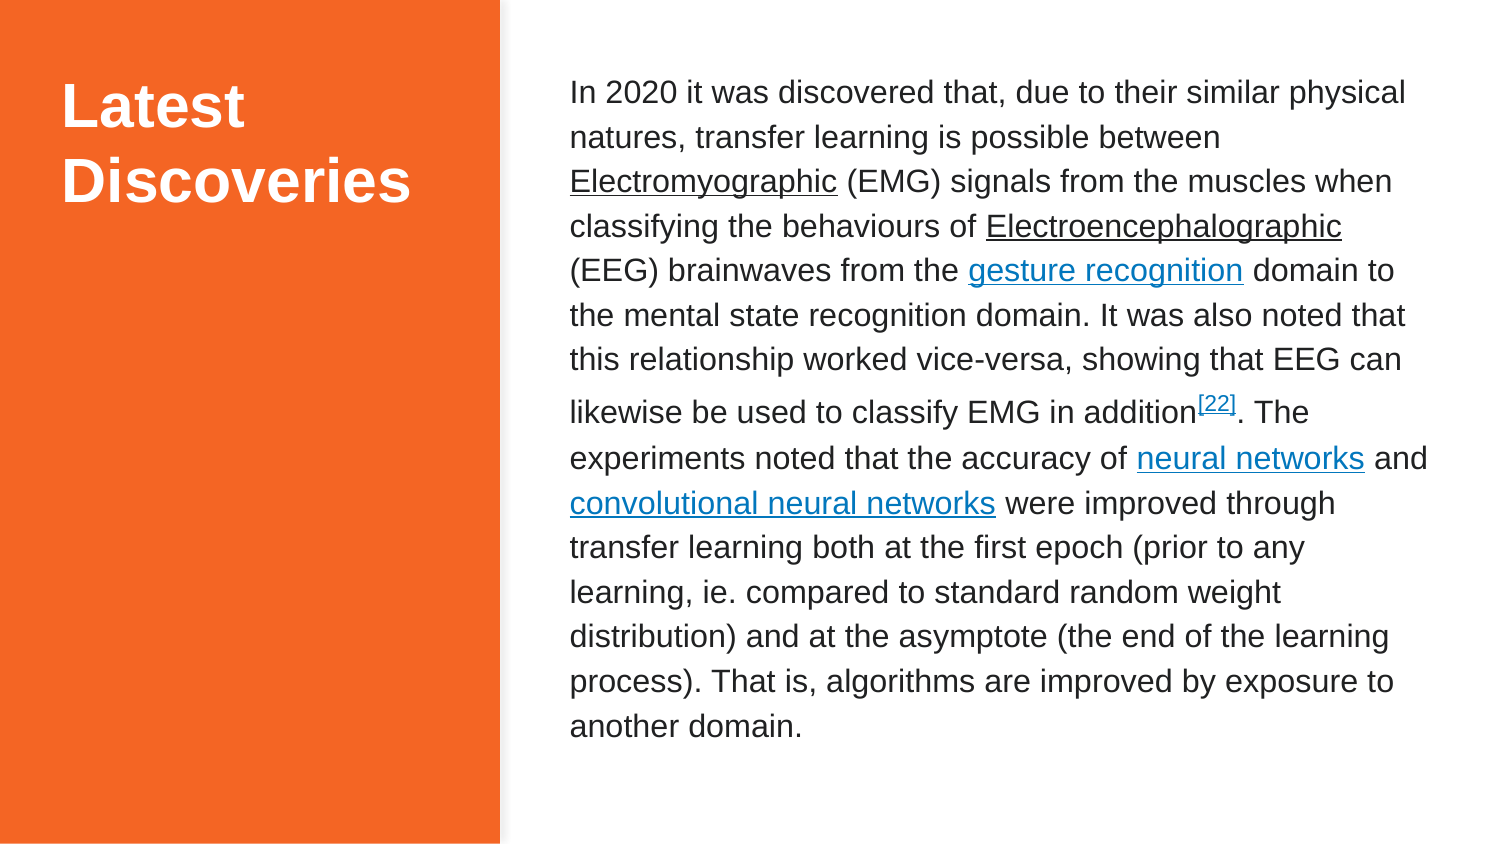

# Latest Discoveries

In 2020 it was discovered that, due to their similar physical natures, transfer learning is possible between Electromyographic (EMG) signals from the muscles when classifying the behaviours of Electroencephalographic (EEG) brainwaves from the gesture recognition domain to the mental state recognition domain. It was also noted that this relationship worked vice-versa, showing that EEG can likewise be used to classify EMG in addition[22]. The experiments noted that the accuracy of neural networks and convolutional neural networks were improved through transfer learning both at the first epoch (prior to any learning, ie. compared to standard random weight distribution) and at the asymptote (the end of the learning process). That is, algorithms are improved by exposure to another domain.